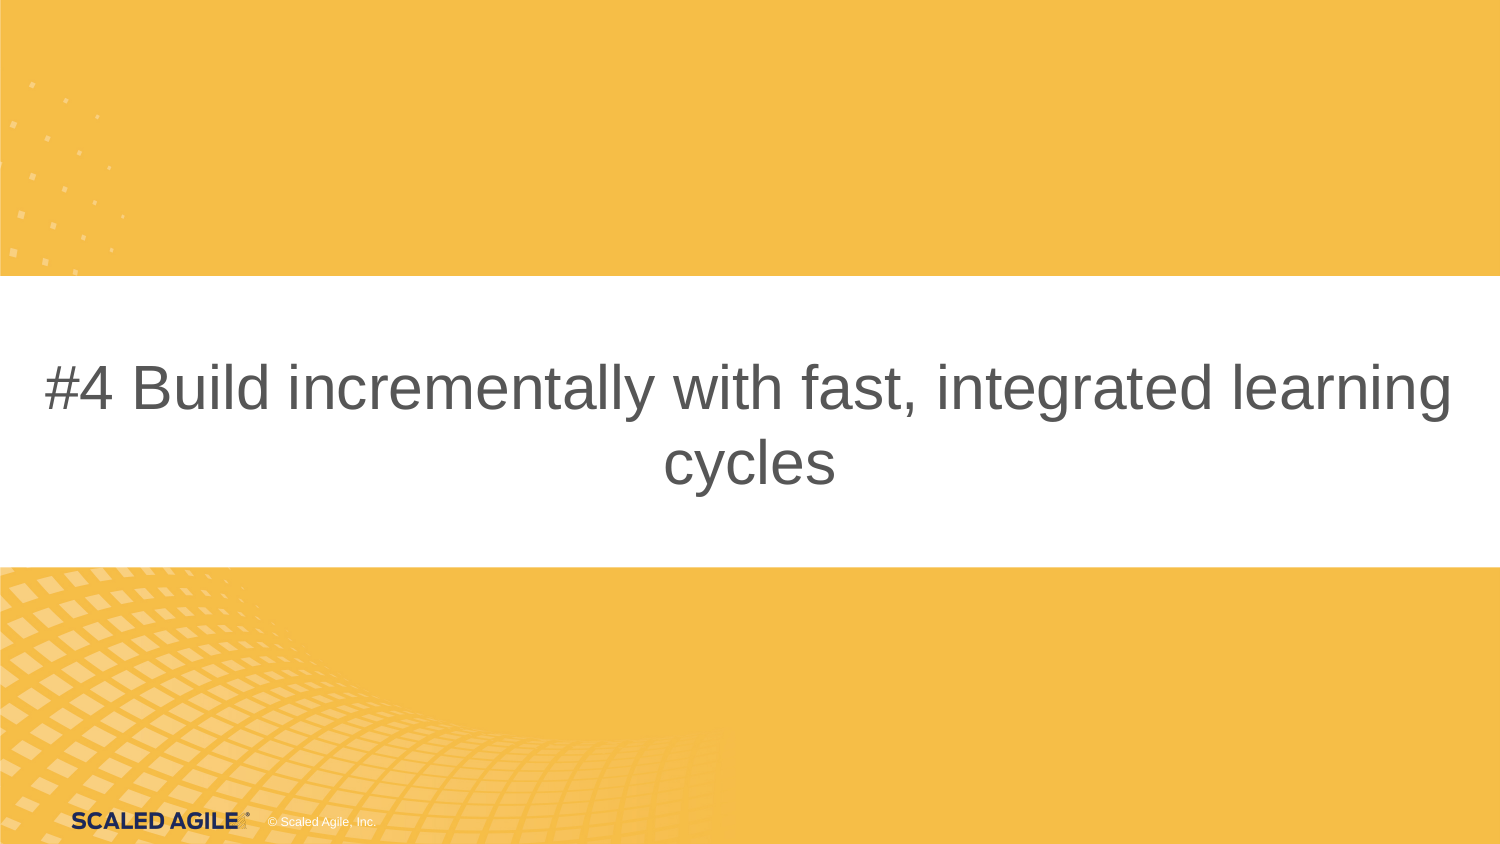

# #4 Build incrementally with fast, integrated learning cycles